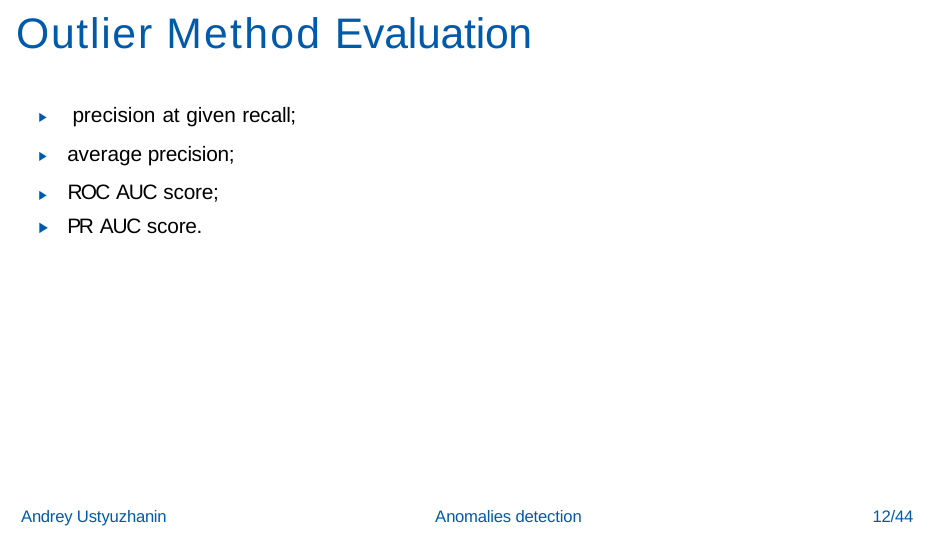

# Outlier Method Evaluation
▶  precision at given recall;
▶  average precision;
▶  ROC AUC score;
PR AUC score.
▶
12/44
Andrey Ustyuzhanin
Anomalies detection